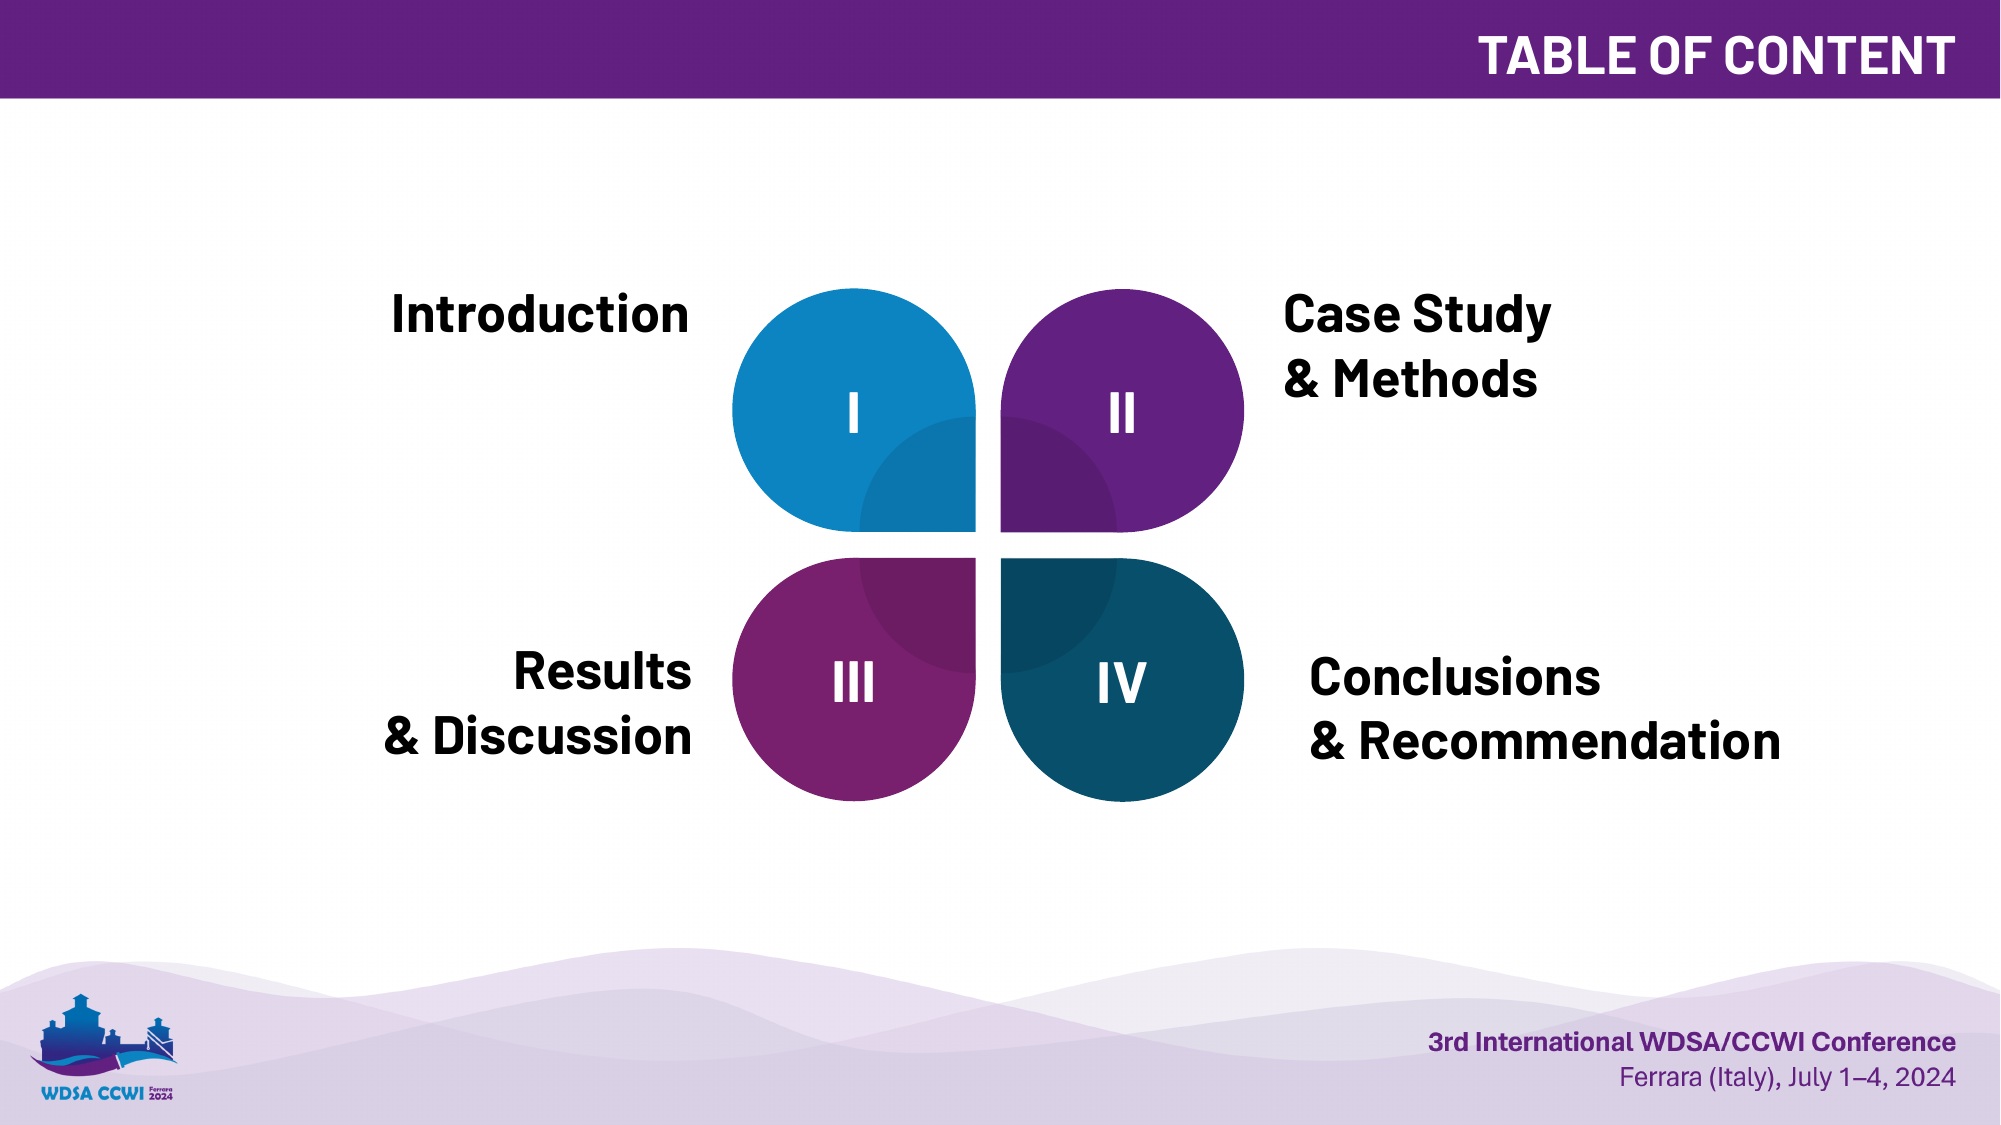

TABLE OF CONTENT
Introduction
Case Study
& Methods
I

II

III

IV

Results
& Discussion
Conclusions
& Recommendation